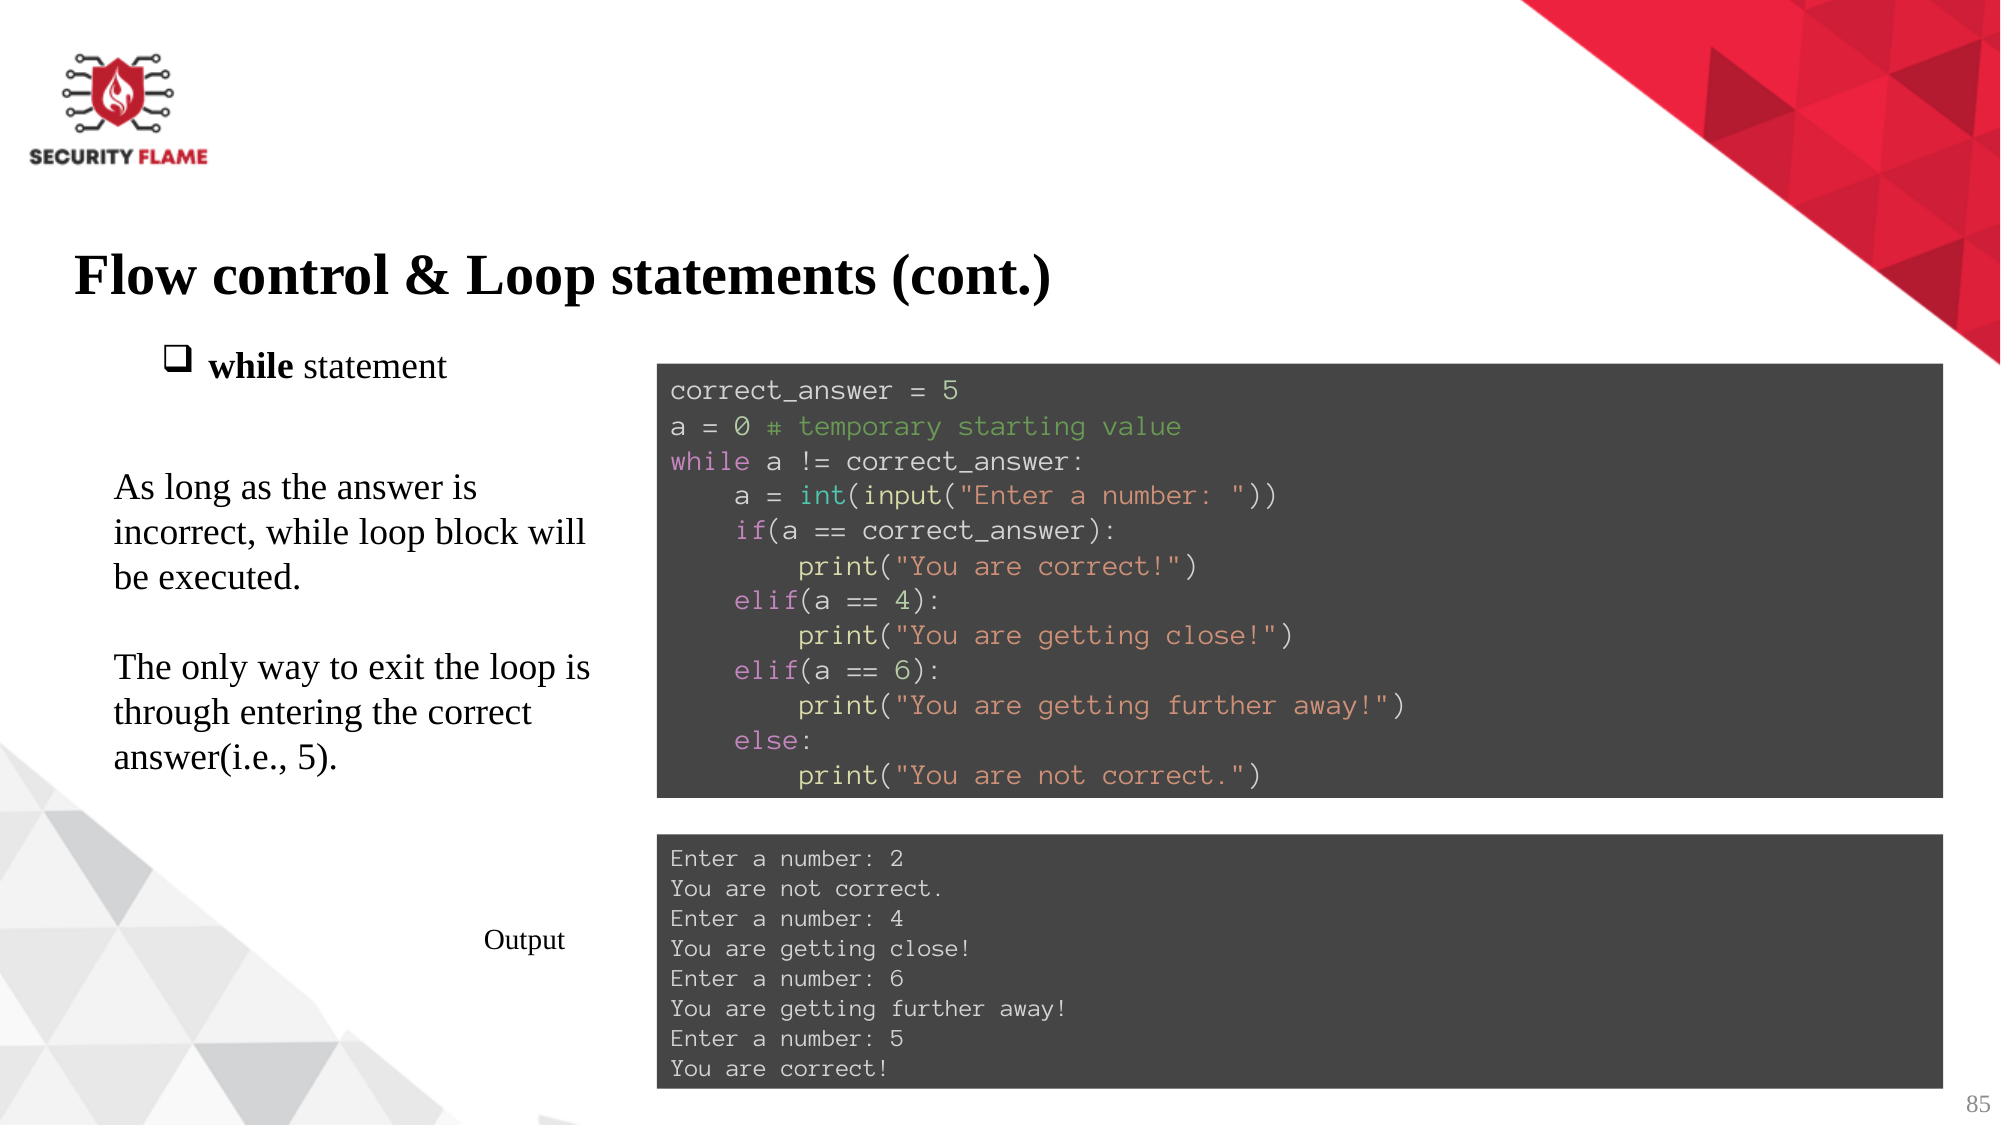

Flow control & Loop statements (cont.)
while statement
correct_answer = 5
a = 0 # temporary starting value
while a != correct_answer:
    a = int(input("Enter a number: "))
    if(a == correct_answer):
        print("You are correct!")
    elif(a == 4):
        print("You are getting close!")
    elif(a == 6):
        print("You are getting further away!")
    else:
        print("You are not correct.")
As long as the answer is incorrect, while loop block will be executed.

The only way to exit the loop is through entering the correct answer(i.e., 5).
Enter a number: 2
You are not correct.
Enter a number: 4
You are getting close!
Enter a number: 6
You are getting further away!
Enter a number: 5
You are correct!
Output
85